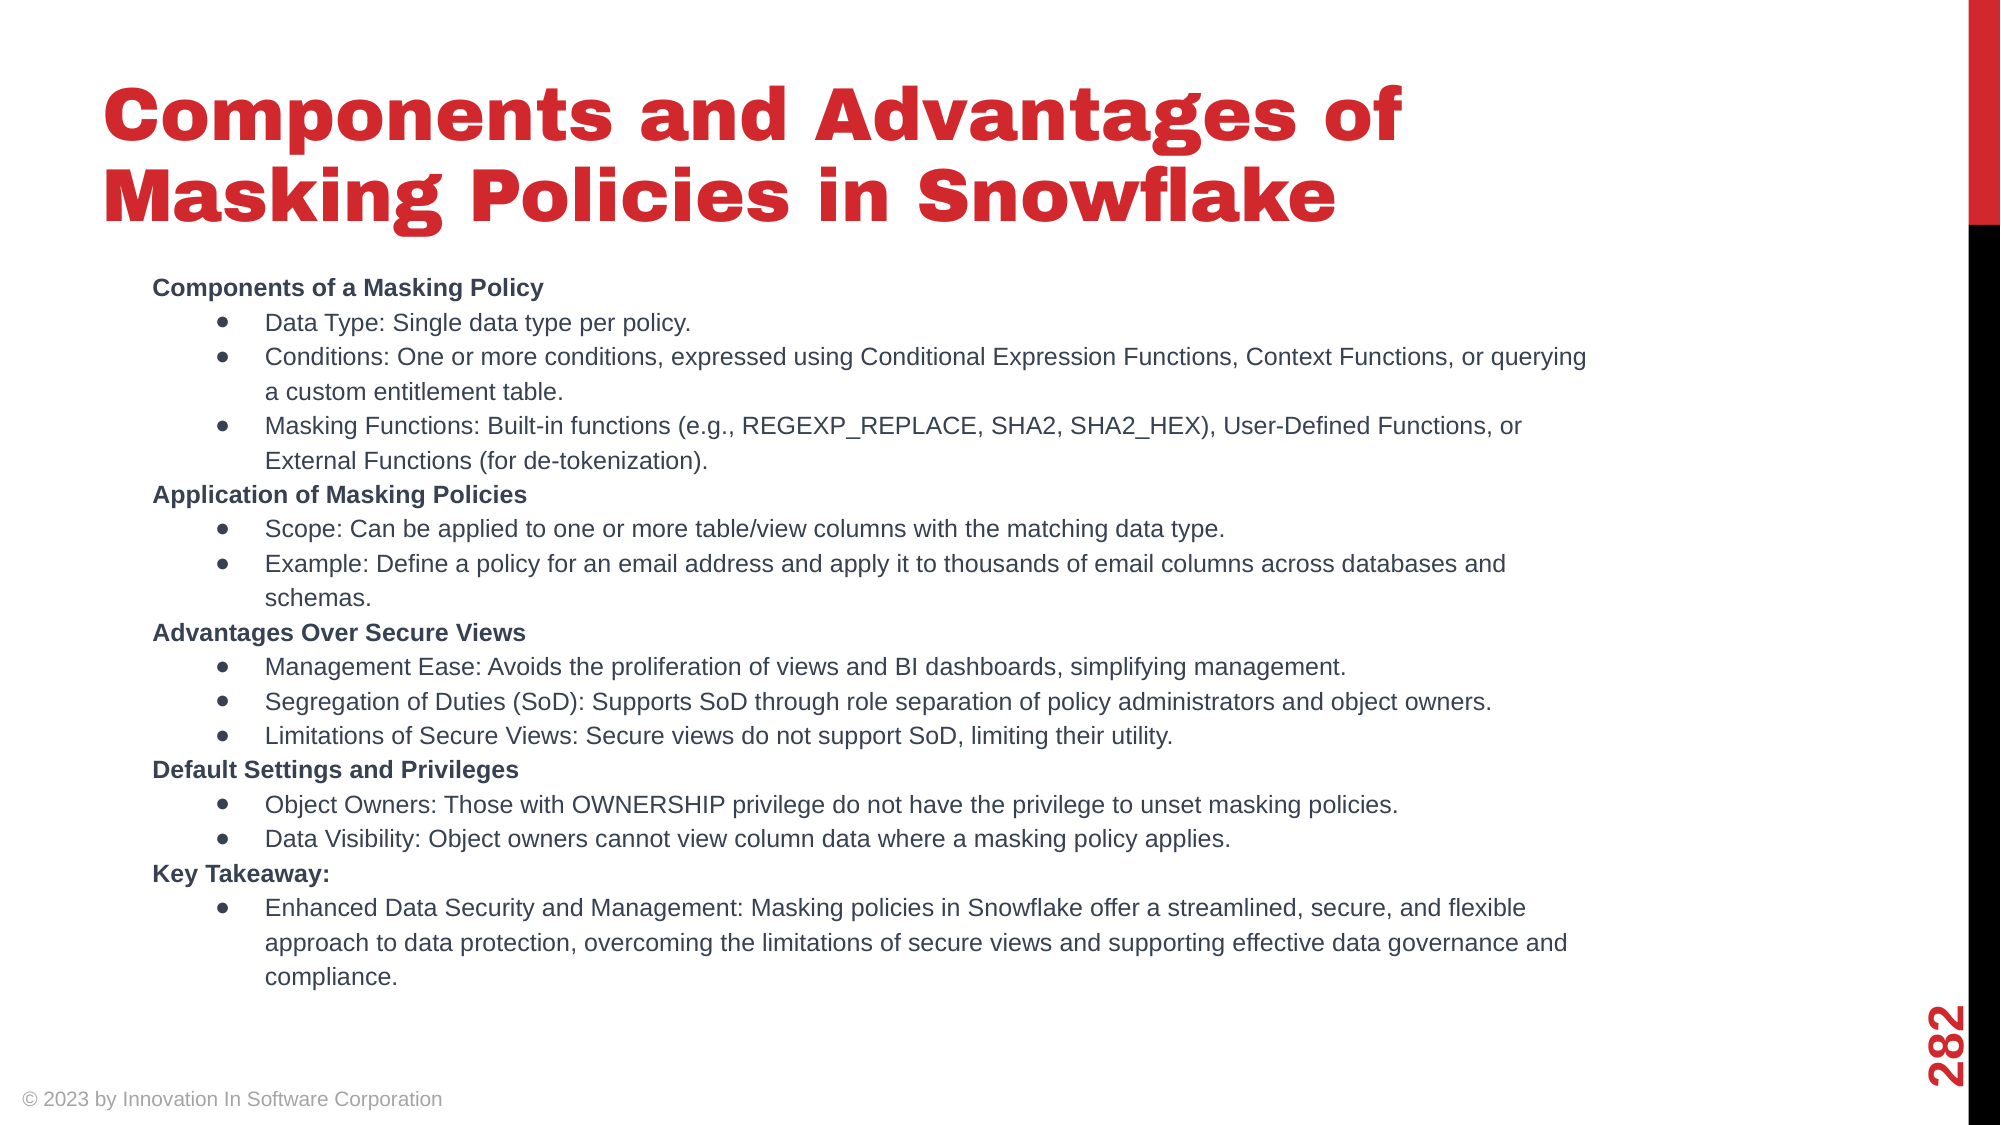

# Components and Advantages of Masking Policies in Snowflake
Components of a Masking Policy
Data Type: Single data type per policy.
Conditions: One or more conditions, expressed using Conditional Expression Functions, Context Functions, or querying a custom entitlement table.
Masking Functions: Built-in functions (e.g., REGEXP_REPLACE, SHA2, SHA2_HEX), User-Defined Functions, or External Functions (for de-tokenization).
Application of Masking Policies
Scope: Can be applied to one or more table/view columns with the matching data type.
Example: Define a policy for an email address and apply it to thousands of email columns across databases and schemas.
Advantages Over Secure Views
Management Ease: Avoids the proliferation of views and BI dashboards, simplifying management.
Segregation of Duties (SoD): Supports SoD through role separation of policy administrators and object owners.
Limitations of Secure Views: Secure views do not support SoD, limiting their utility.
Default Settings and Privileges
Object Owners: Those with OWNERSHIP privilege do not have the privilege to unset masking policies.
Data Visibility: Object owners cannot view column data where a masking policy applies.
Key Takeaway:
Enhanced Data Security and Management: Masking policies in Snowflake offer a streamlined, secure, and flexible approach to data protection, overcoming the limitations of secure views and supporting effective data governance and compliance.

282
© 2023 by Innovation In Software Corporation